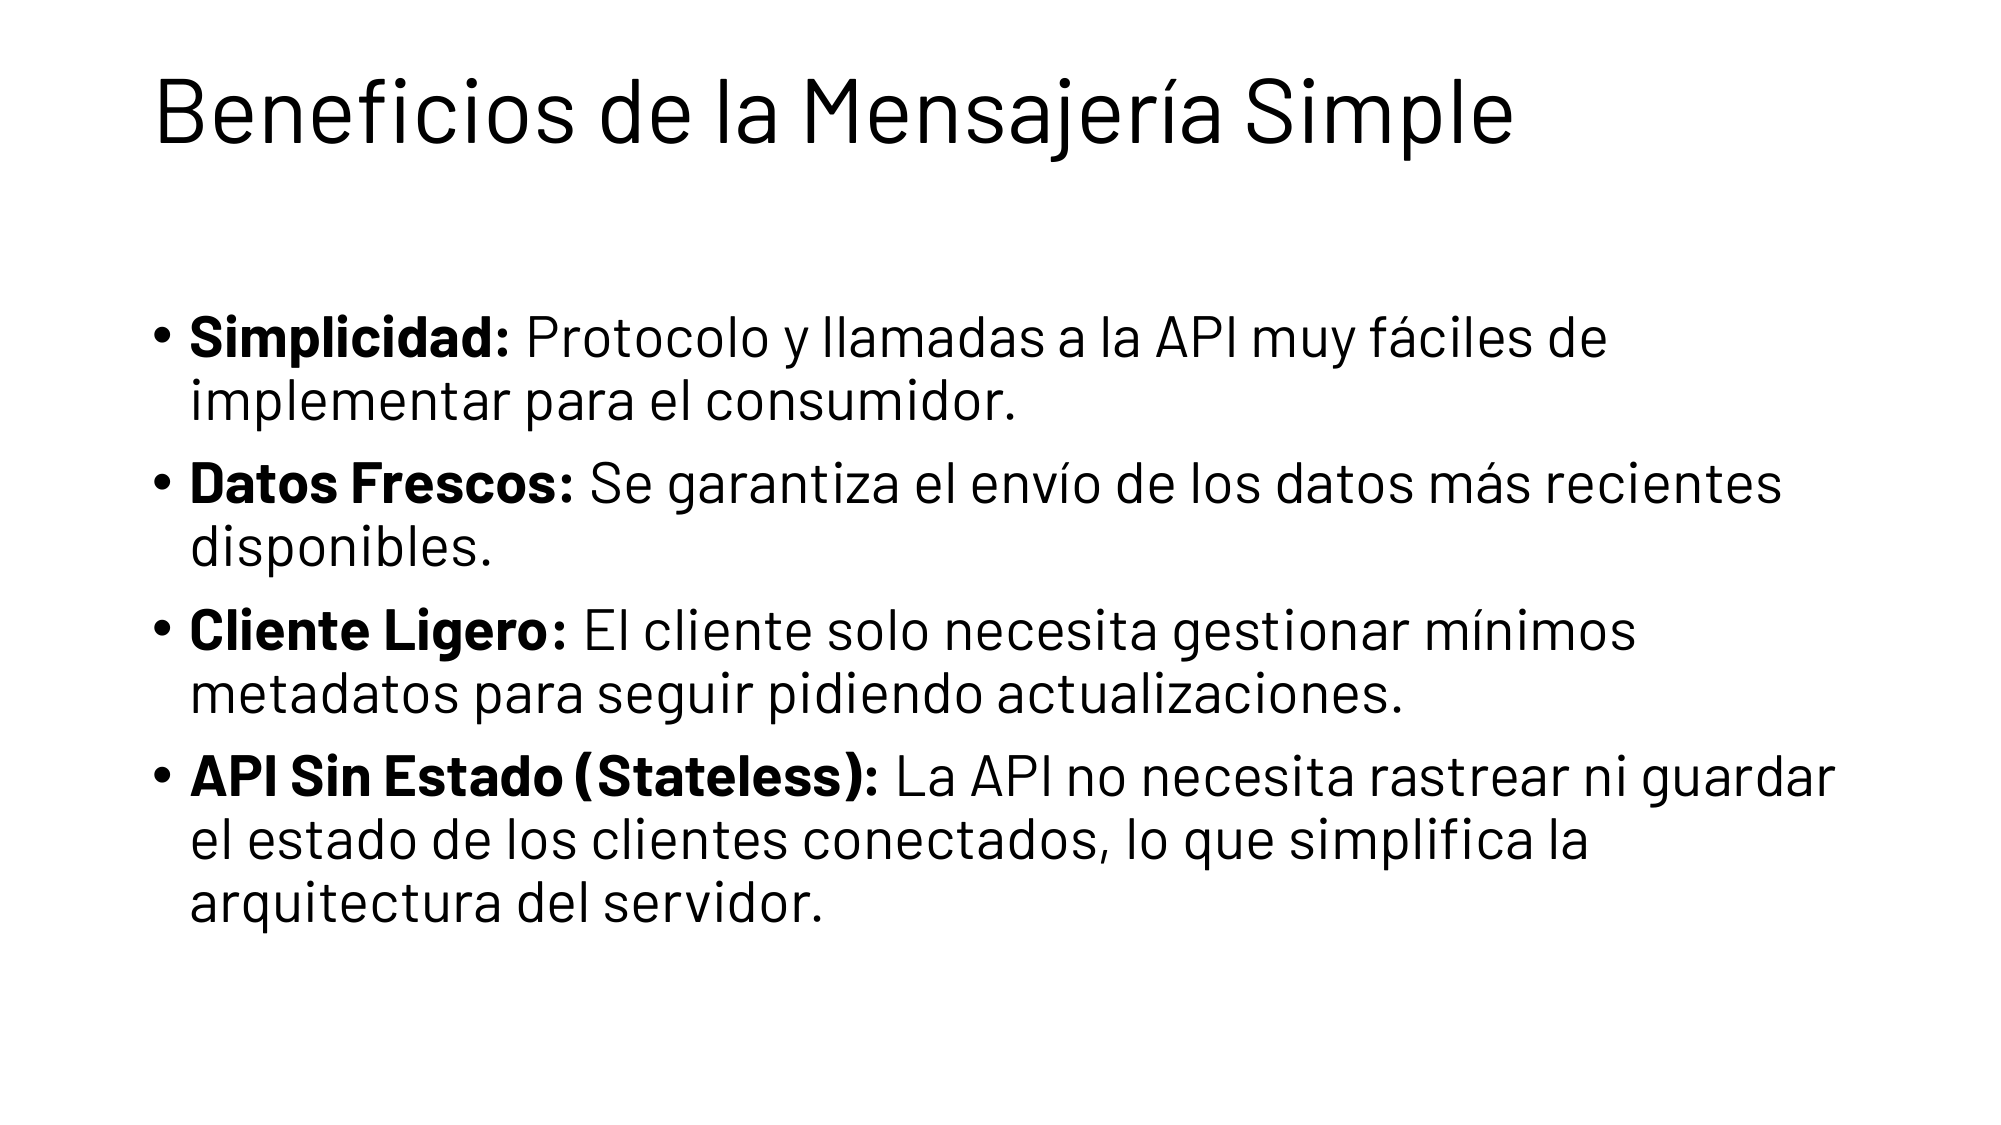

# Beneficios de la Mensajería Simple
Simplicidad: Protocolo y llamadas a la API muy fáciles de implementar para el consumidor.
Datos Frescos: Se garantiza el envío de los datos más recientes disponibles.
Cliente Ligero: El cliente solo necesita gestionar mínimos metadatos para seguir pidiendo actualizaciones.
API Sin Estado (Stateless): La API no necesita rastrear ni guardar el estado de los clientes conectados, lo que simplifica la arquitectura del servidor.